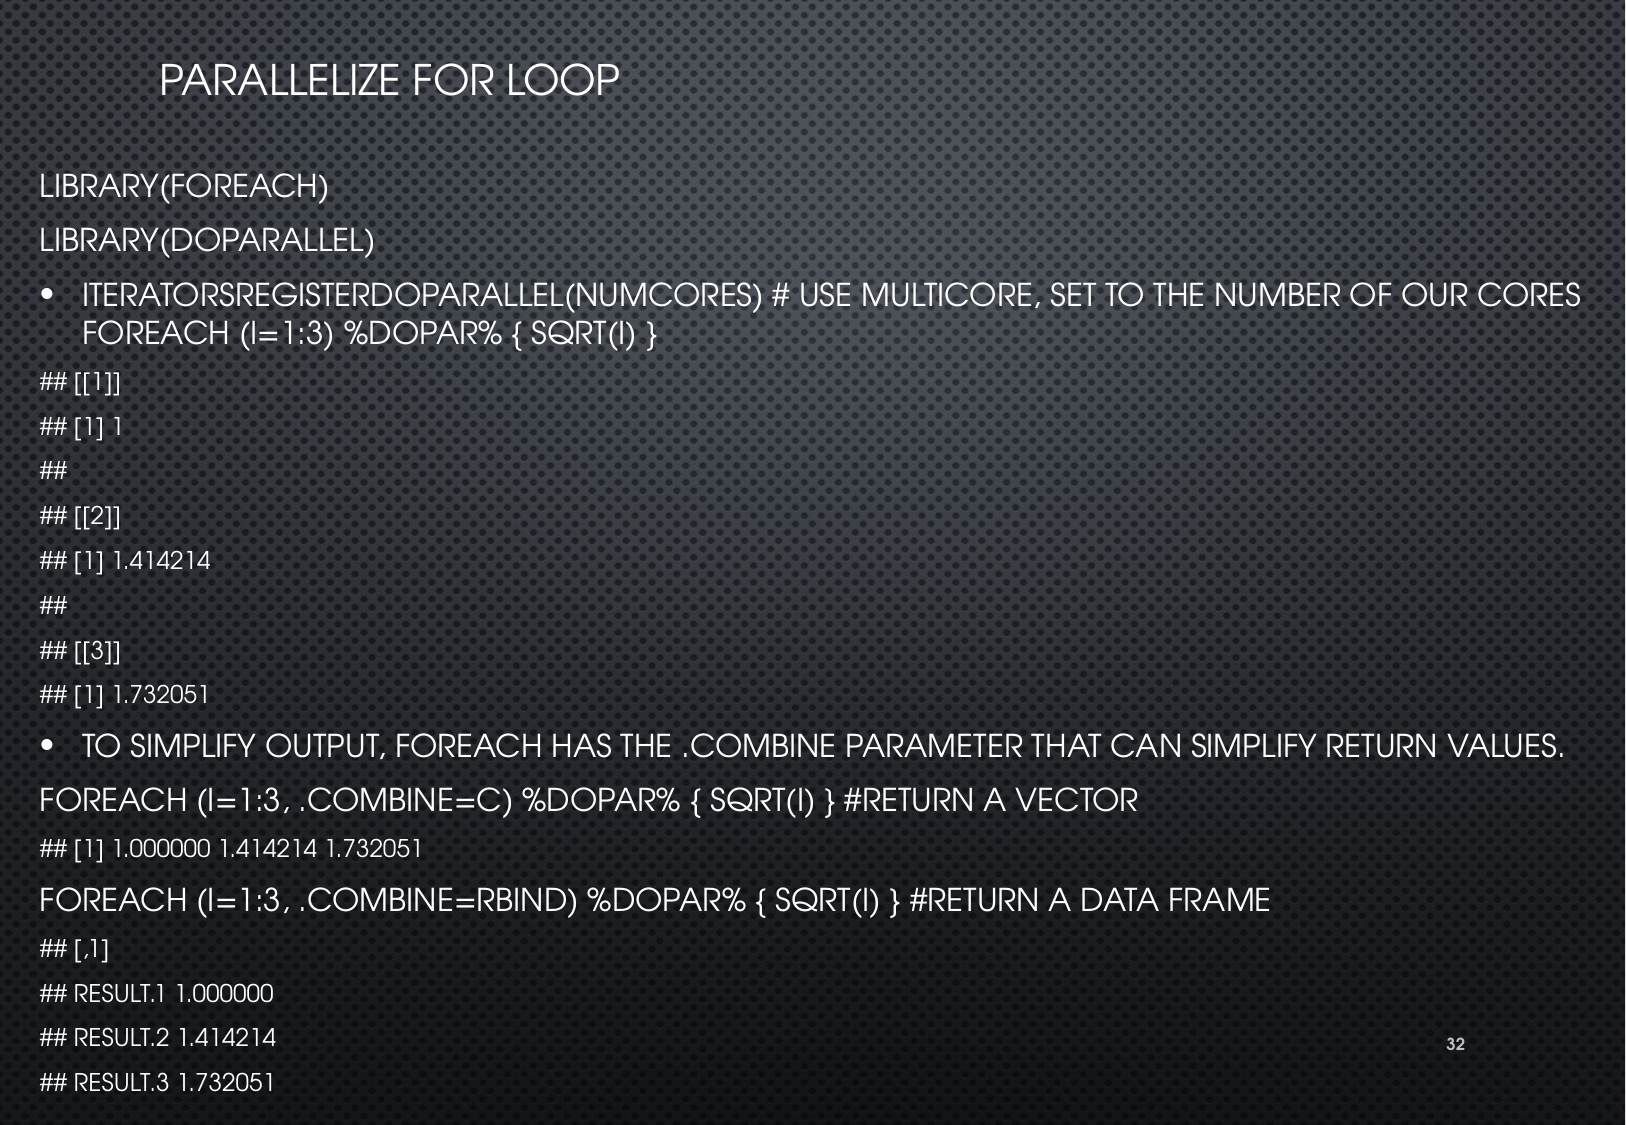

# Parallelize for loop
library(foreach)
library(doParallel)
iteratorsregisterDoParallel(numCores) # use multicore, set to the number of our cores foreach (i=1:3) %dopar% { sqrt(i) }
## [[1]]
## [1] 1
##
## [[2]]
## [1] 1.414214
##
## [[3]]
## [1] 1.732051
To simplify output, foreach has the .combine parameter that can simplify return values.
foreach (i=1:3, .combine=c) %dopar% { sqrt(i) } #Return a vector
## [1] 1.000000 1.414214 1.732051
foreach (i=1:3, .combine=rbind) %dopar% { sqrt(i) } #Return a data frame
## [,1]
## result.1 1.000000
## result.2 1.414214
## result.3 1.732051
32